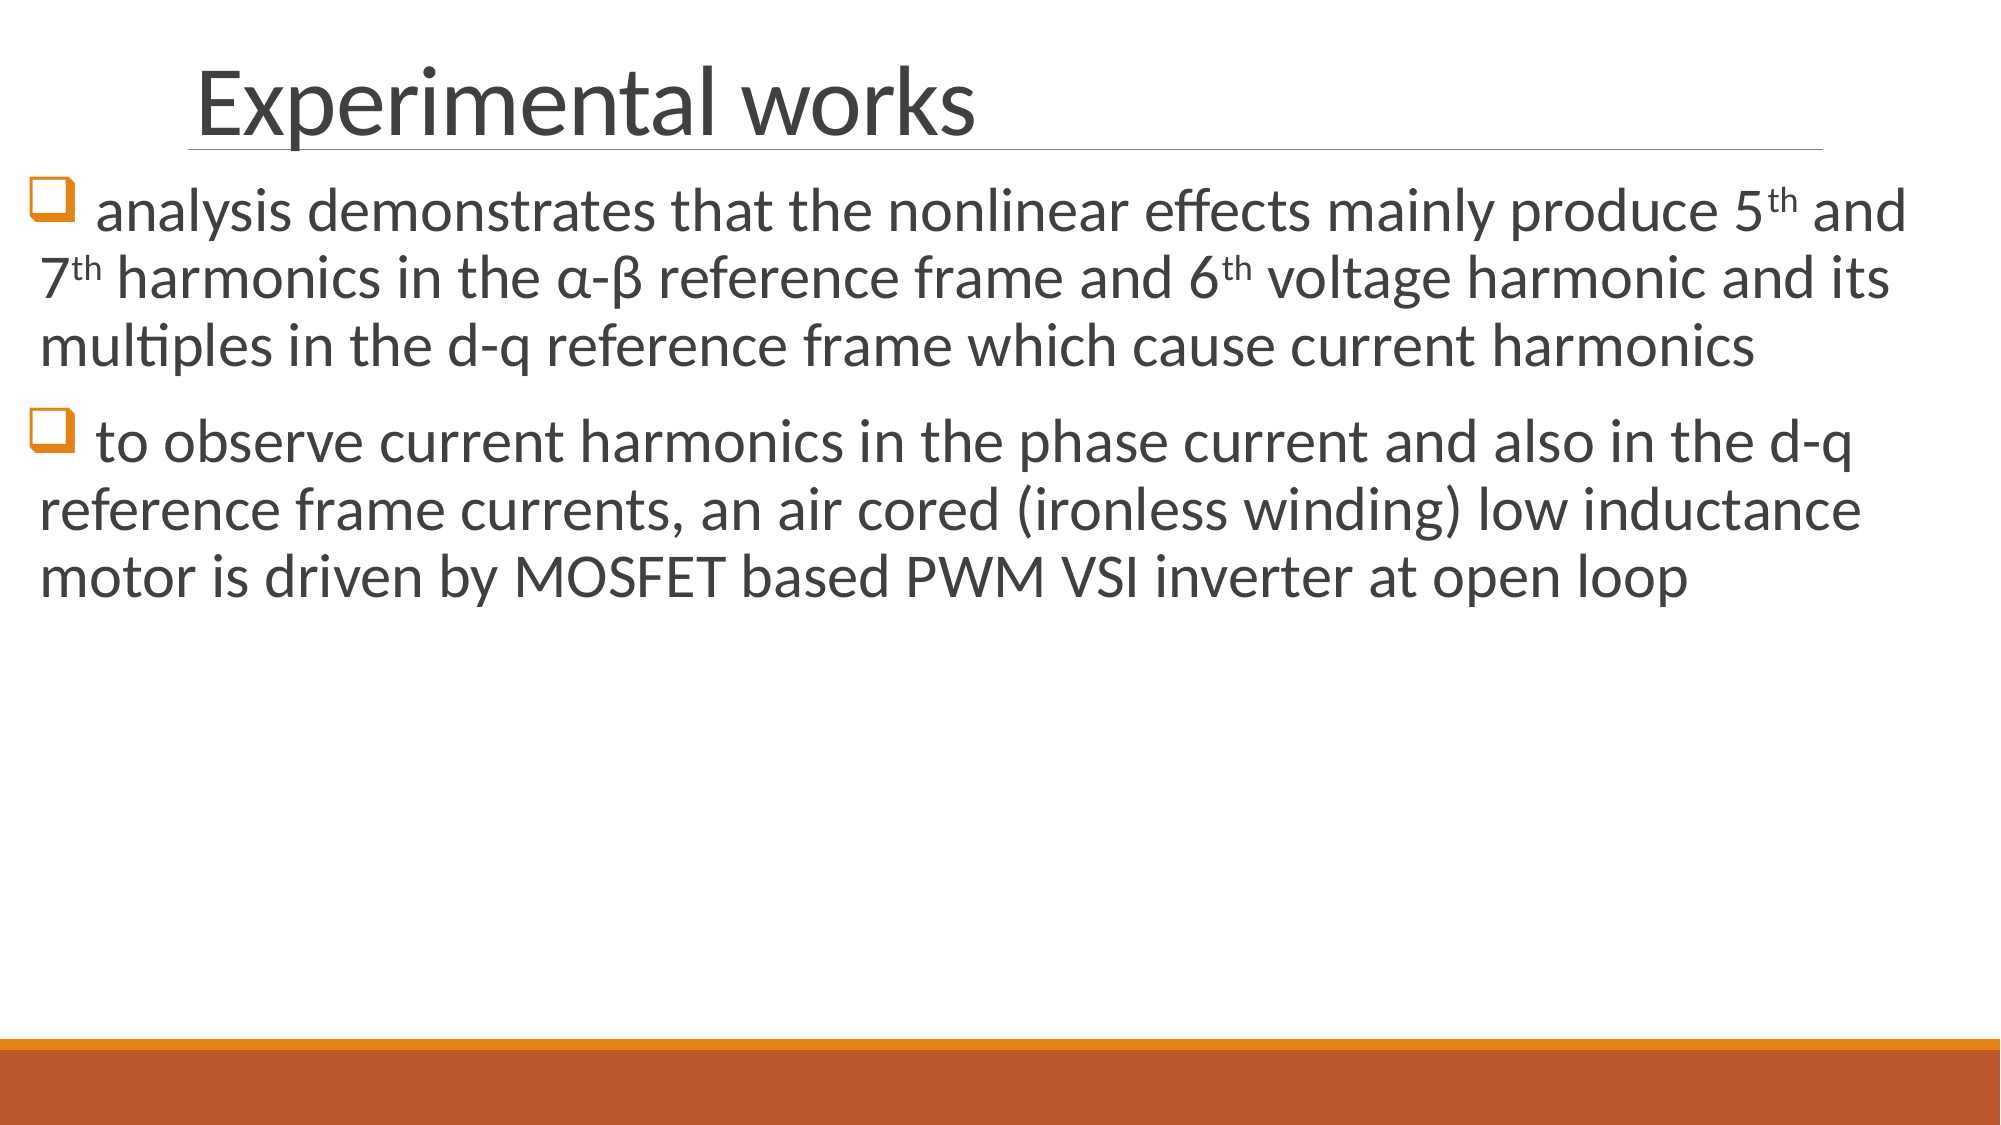

# Experimental works
 analysis demonstrates that the nonlinear effects mainly produce 5th and 7th harmonics in the α-β reference frame and 6th voltage harmonic and its multiples in the d-q reference frame which cause current harmonics
 to observe current harmonics in the phase current and also in the d-q reference frame currents, an air cored (ironless winding) low inductance motor is driven by MOSFET based PWM VSI inverter at open loop